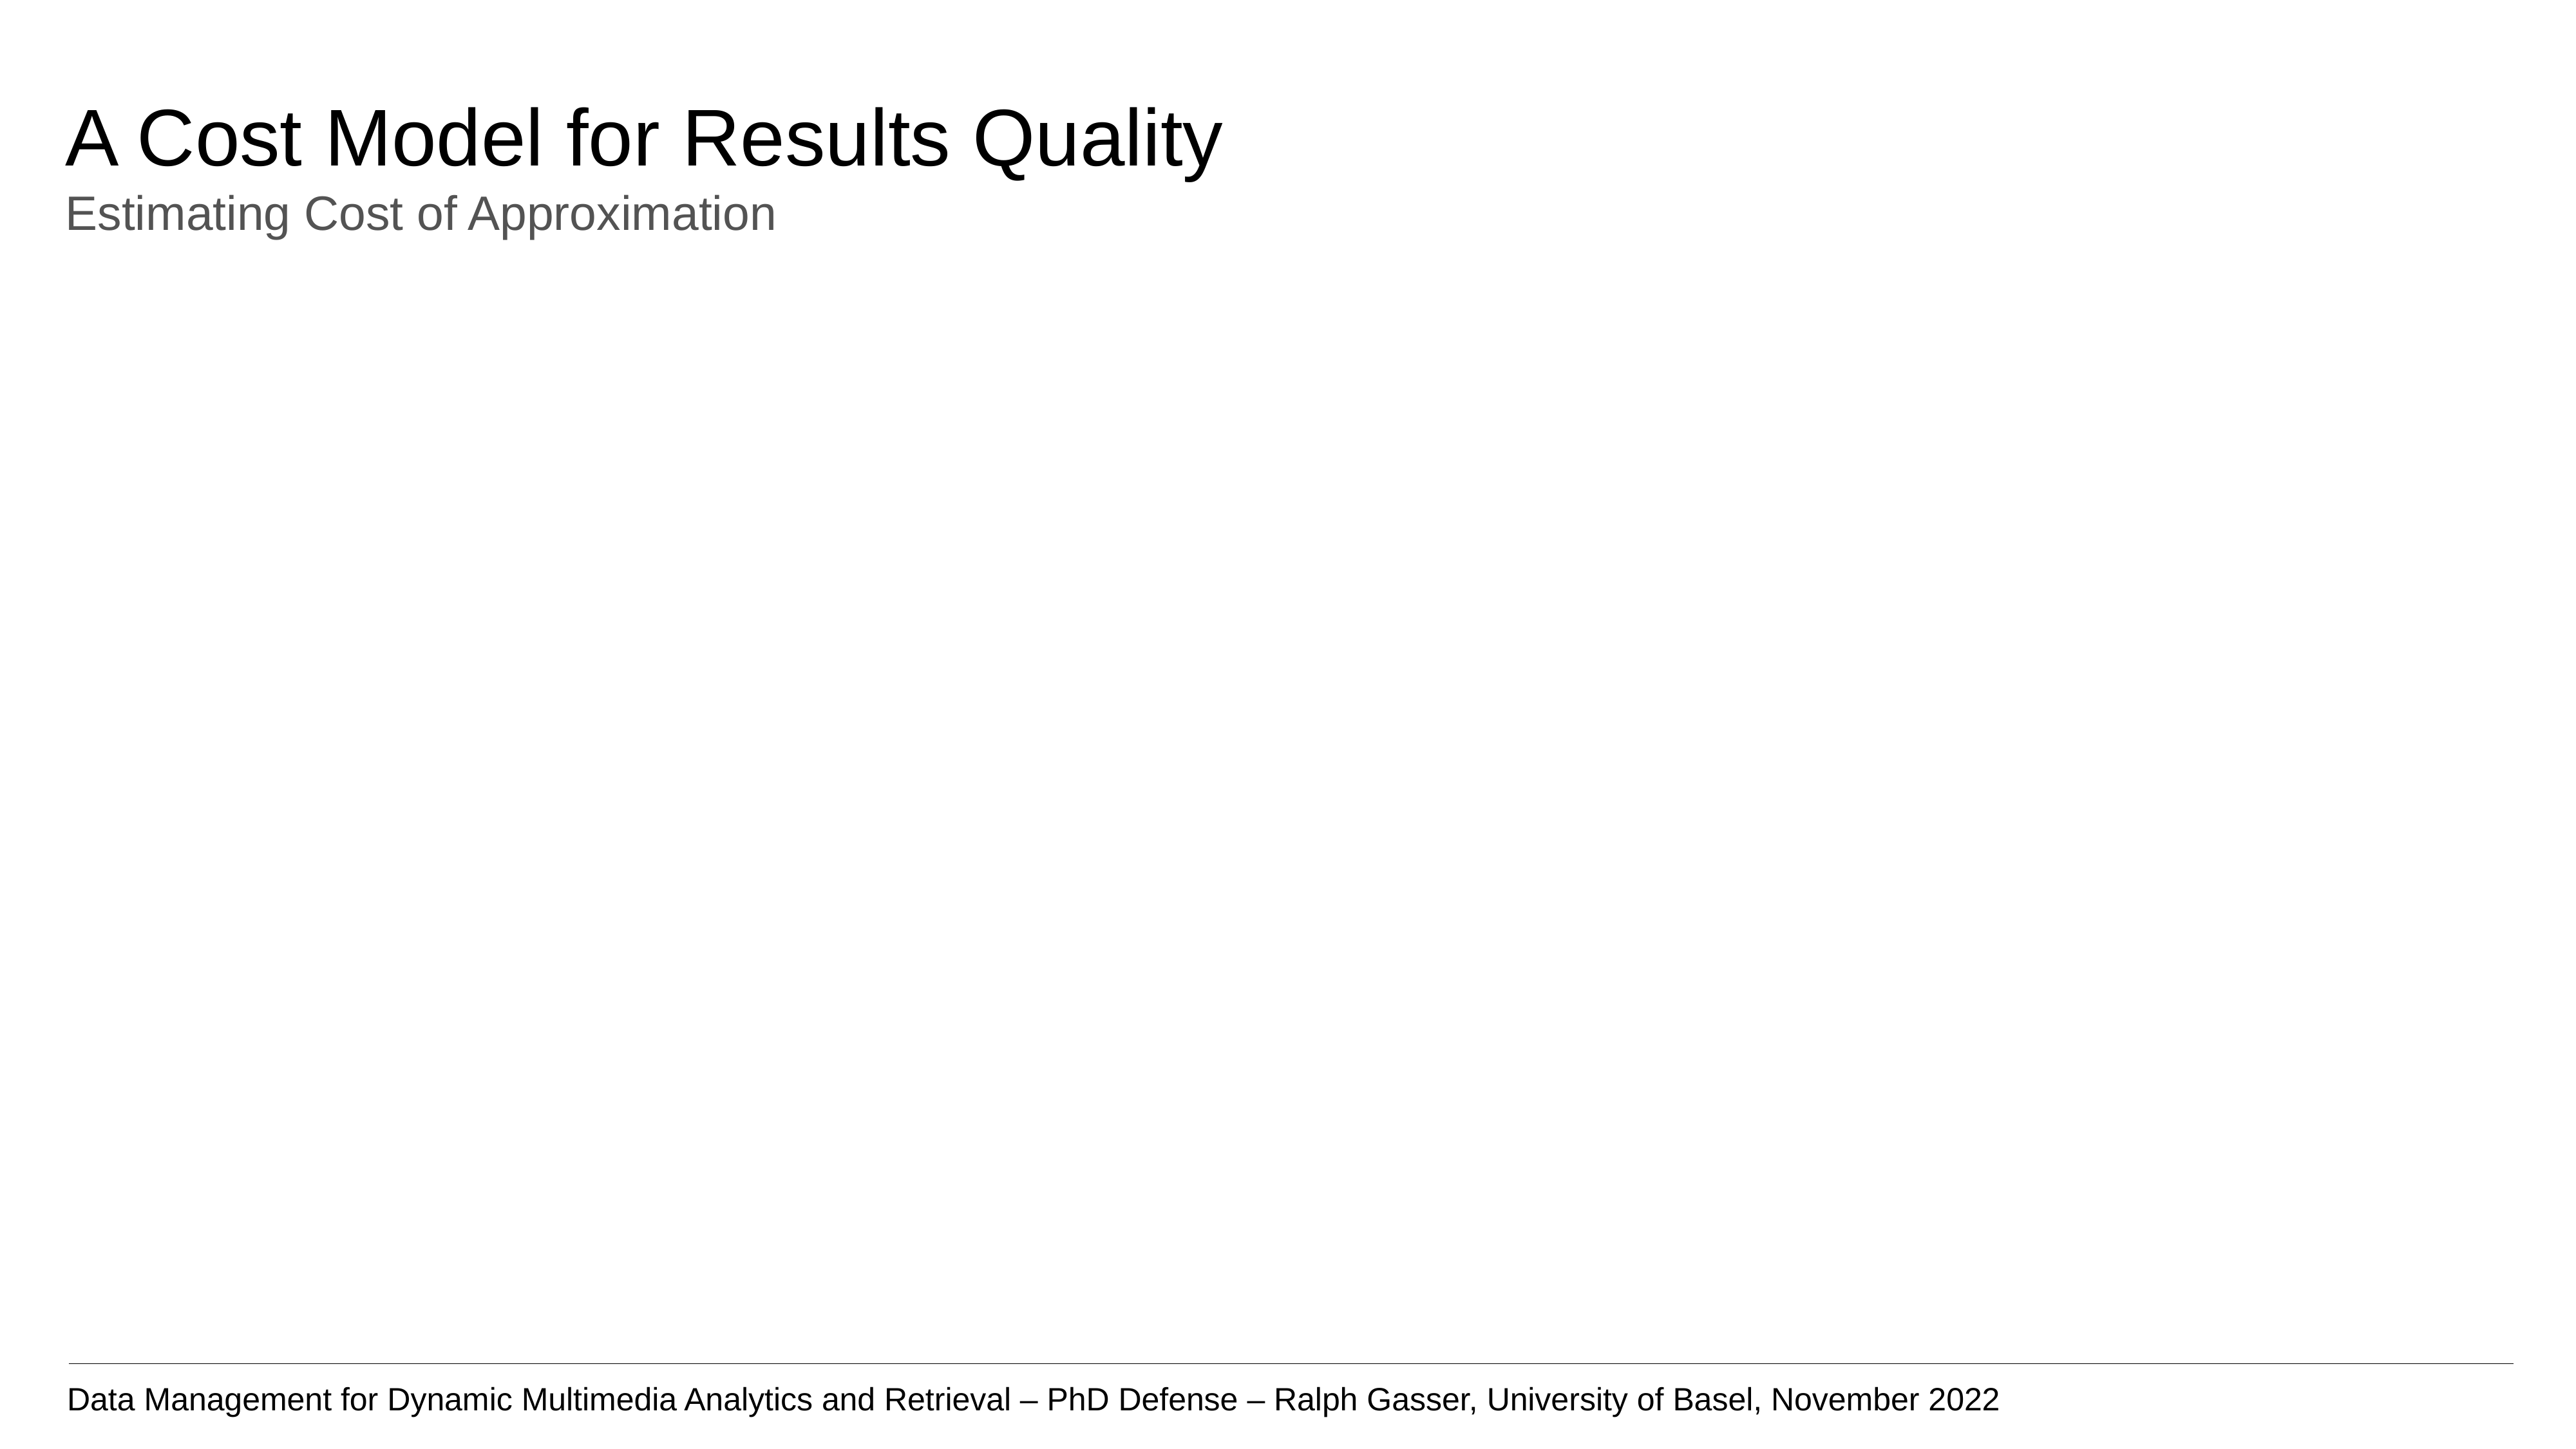

# A Cost Model for Results Quality Estimating Cost of Approximation